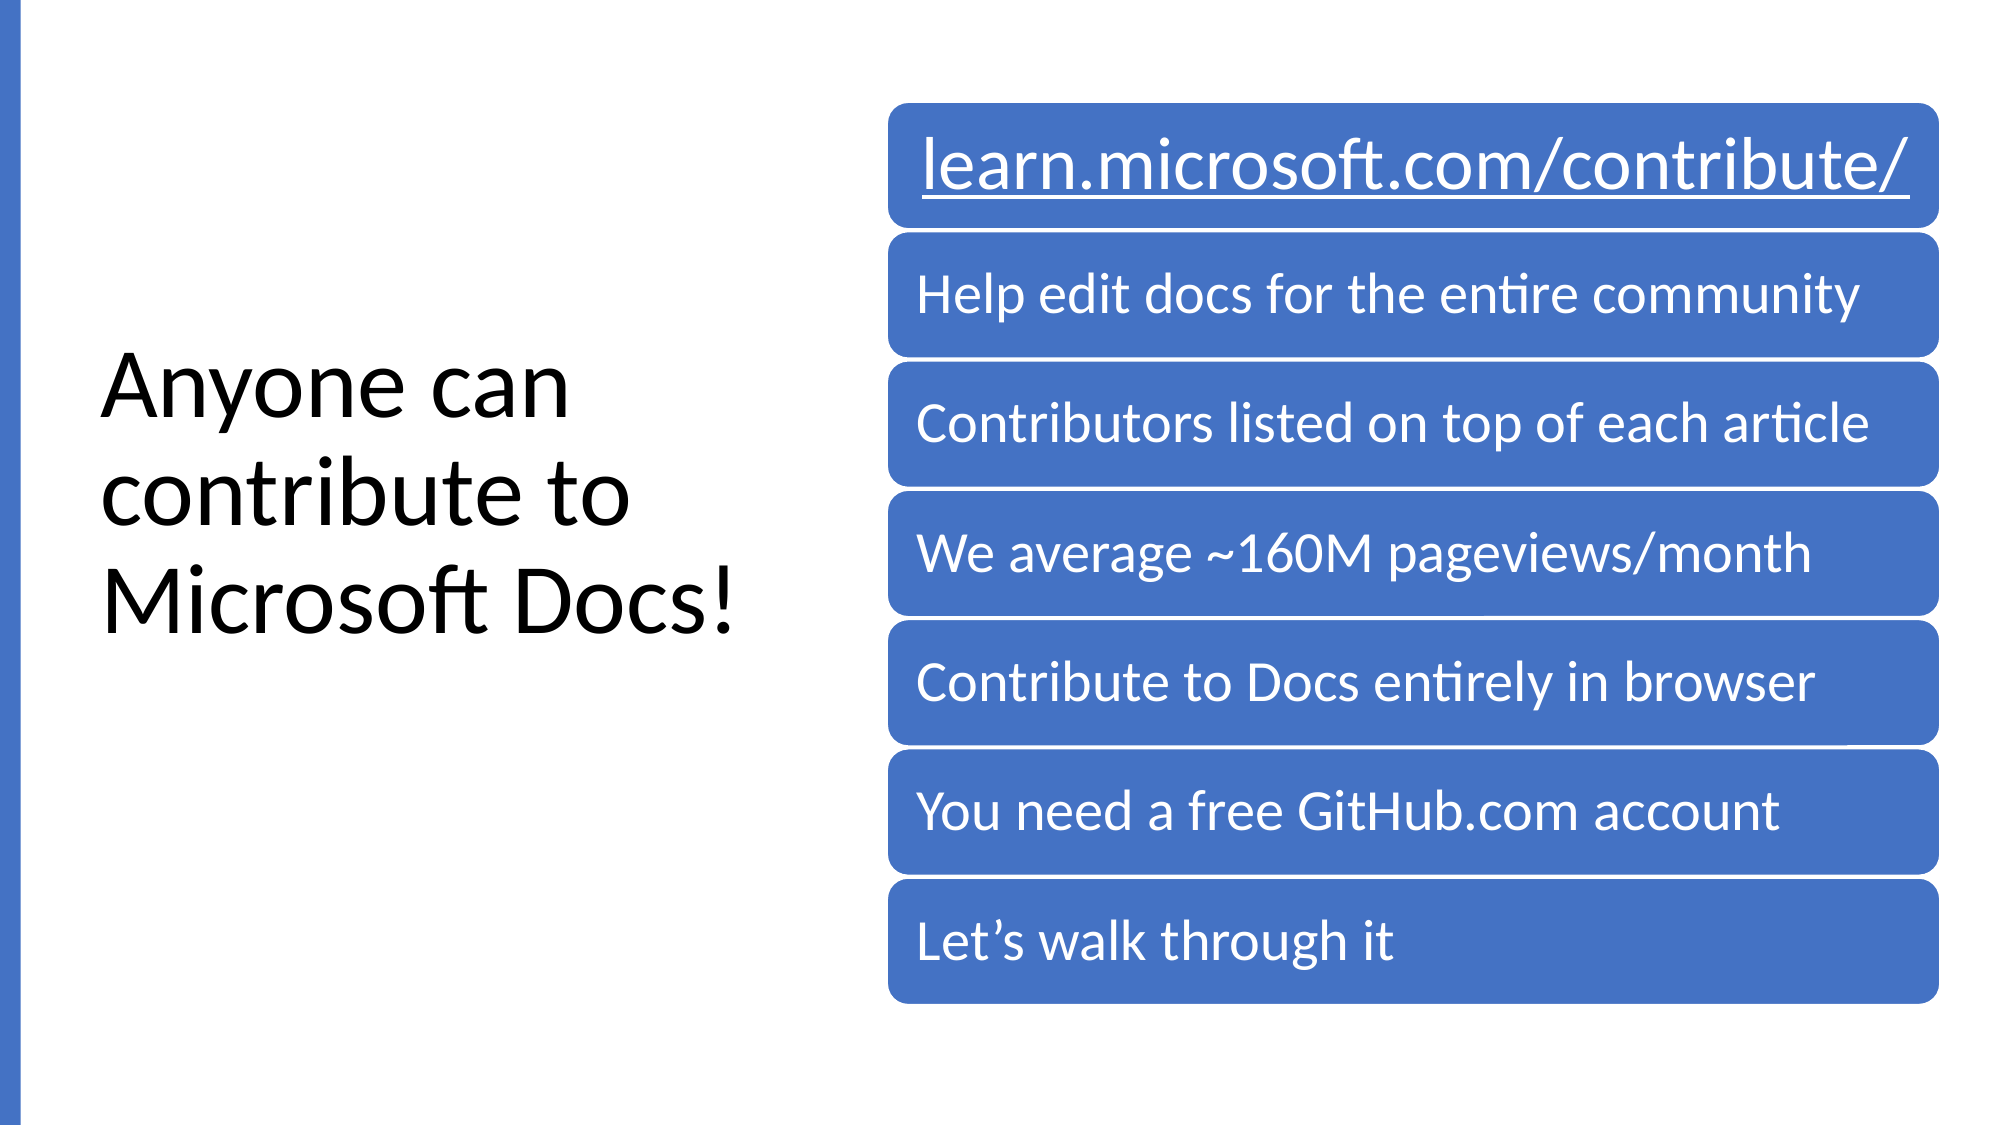

# Anyone can contribute to Microsoft Docs!
learn.microsoft.com/contribute/
Help edit docs for the entire community
Contributors listed on top of each article
We average ~160M pageviews/month
Contribute to Docs entirely in browser
You need a free GitHub.com account
Let’s walk through it